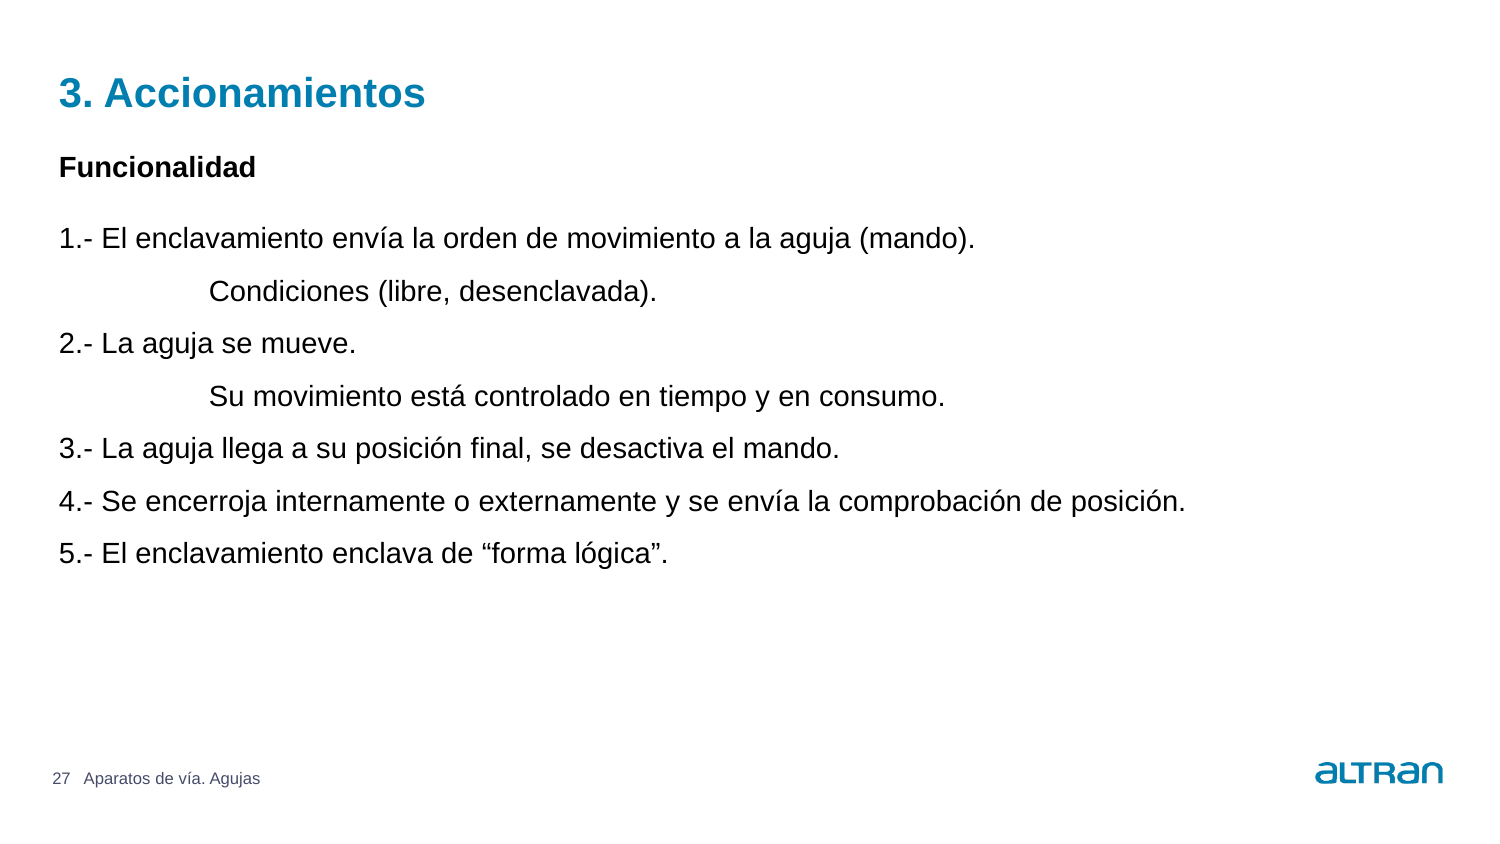

3. Accionamientos

Funcionalidad

1.- El enclavamiento envía la orden de movimiento a la aguja (mando).
	Condiciones (libre, desenclavada).
2.- La aguja se mueve.
	Su movimiento está controlado en tiempo y en consumo.
3.- La aguja llega a su posición final, se desactiva el mando.
4.- Se encerroja internamente o externamente y se envía la comprobación de posición.
5.- El enclavamiento enclava de “forma lógica”.
27
Aparatos de vía. Agujas
Date